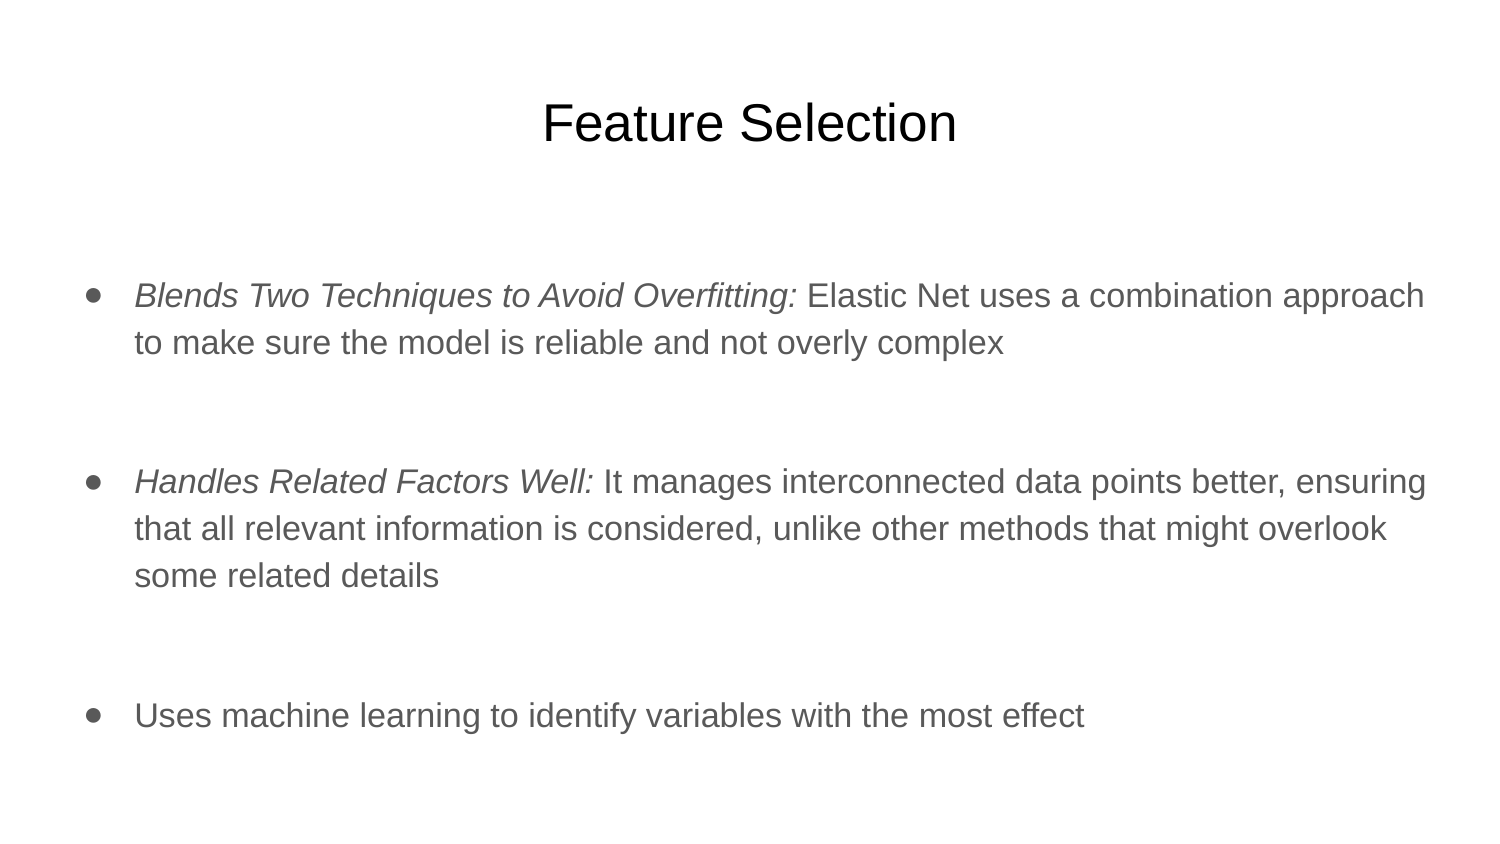

# Feature Selection

Blends Two Techniques to Avoid Overfitting: Elastic Net uses a combination approach to make sure the model is reliable and not overly complex

Handles Related Factors Well: It manages interconnected data points better, ensuring that all relevant information is considered, unlike other methods that might overlook some related details

Uses machine learning to identify variables with the most effect